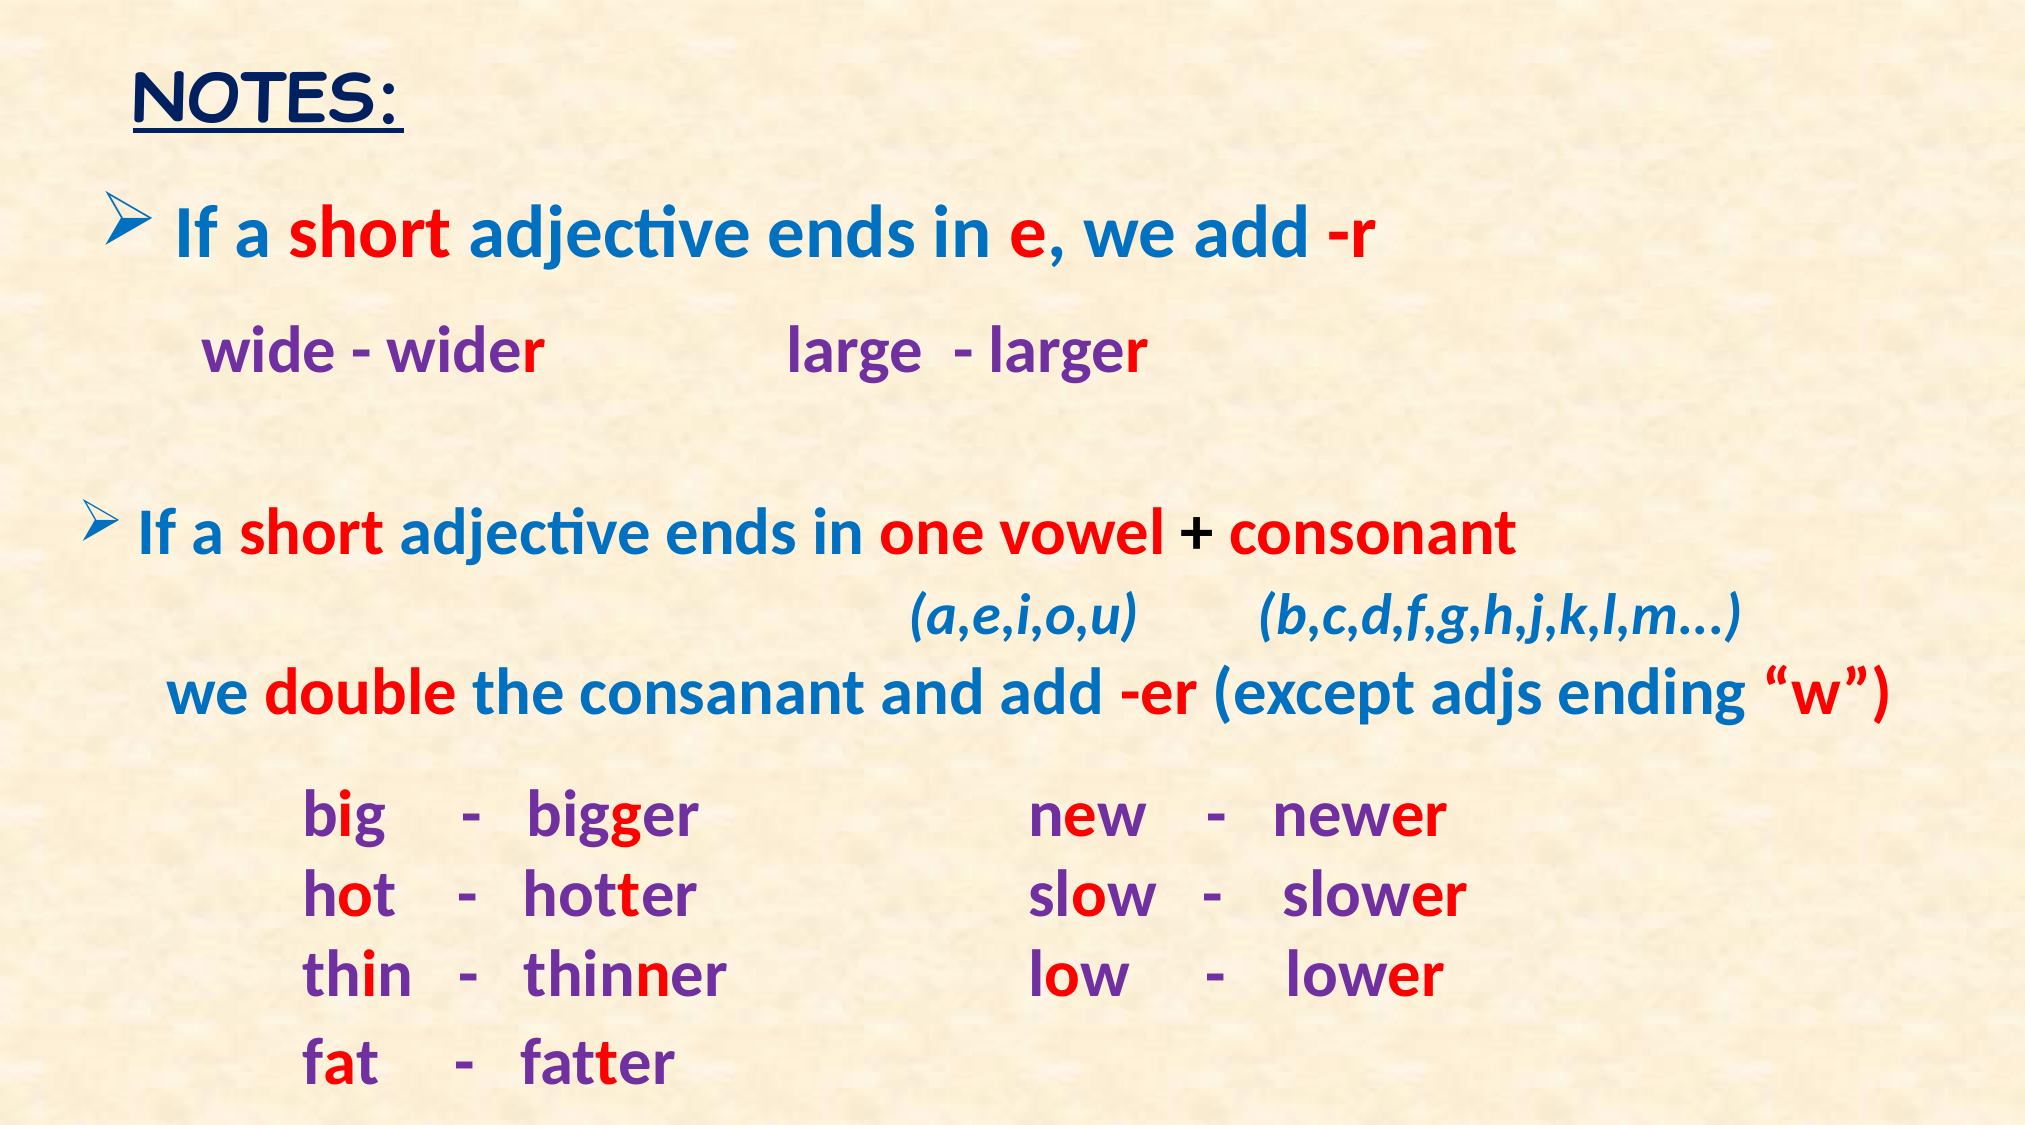

NOTES:
If a short adjective ends in e, we add -r
      wide - wider                large  - larger
# If a short adjective ends in one vowel + consonant (a,e,i,o,u)         (b,c,d,f,g,h,j,k,l,m...) we double the consanant and add -er (except adjs ending “w”)
big     -   bigger
hot    -   hotter
thin   -   thinner
fat     -   fatter
new    -   newer
slow   -    slower
low     -    lower